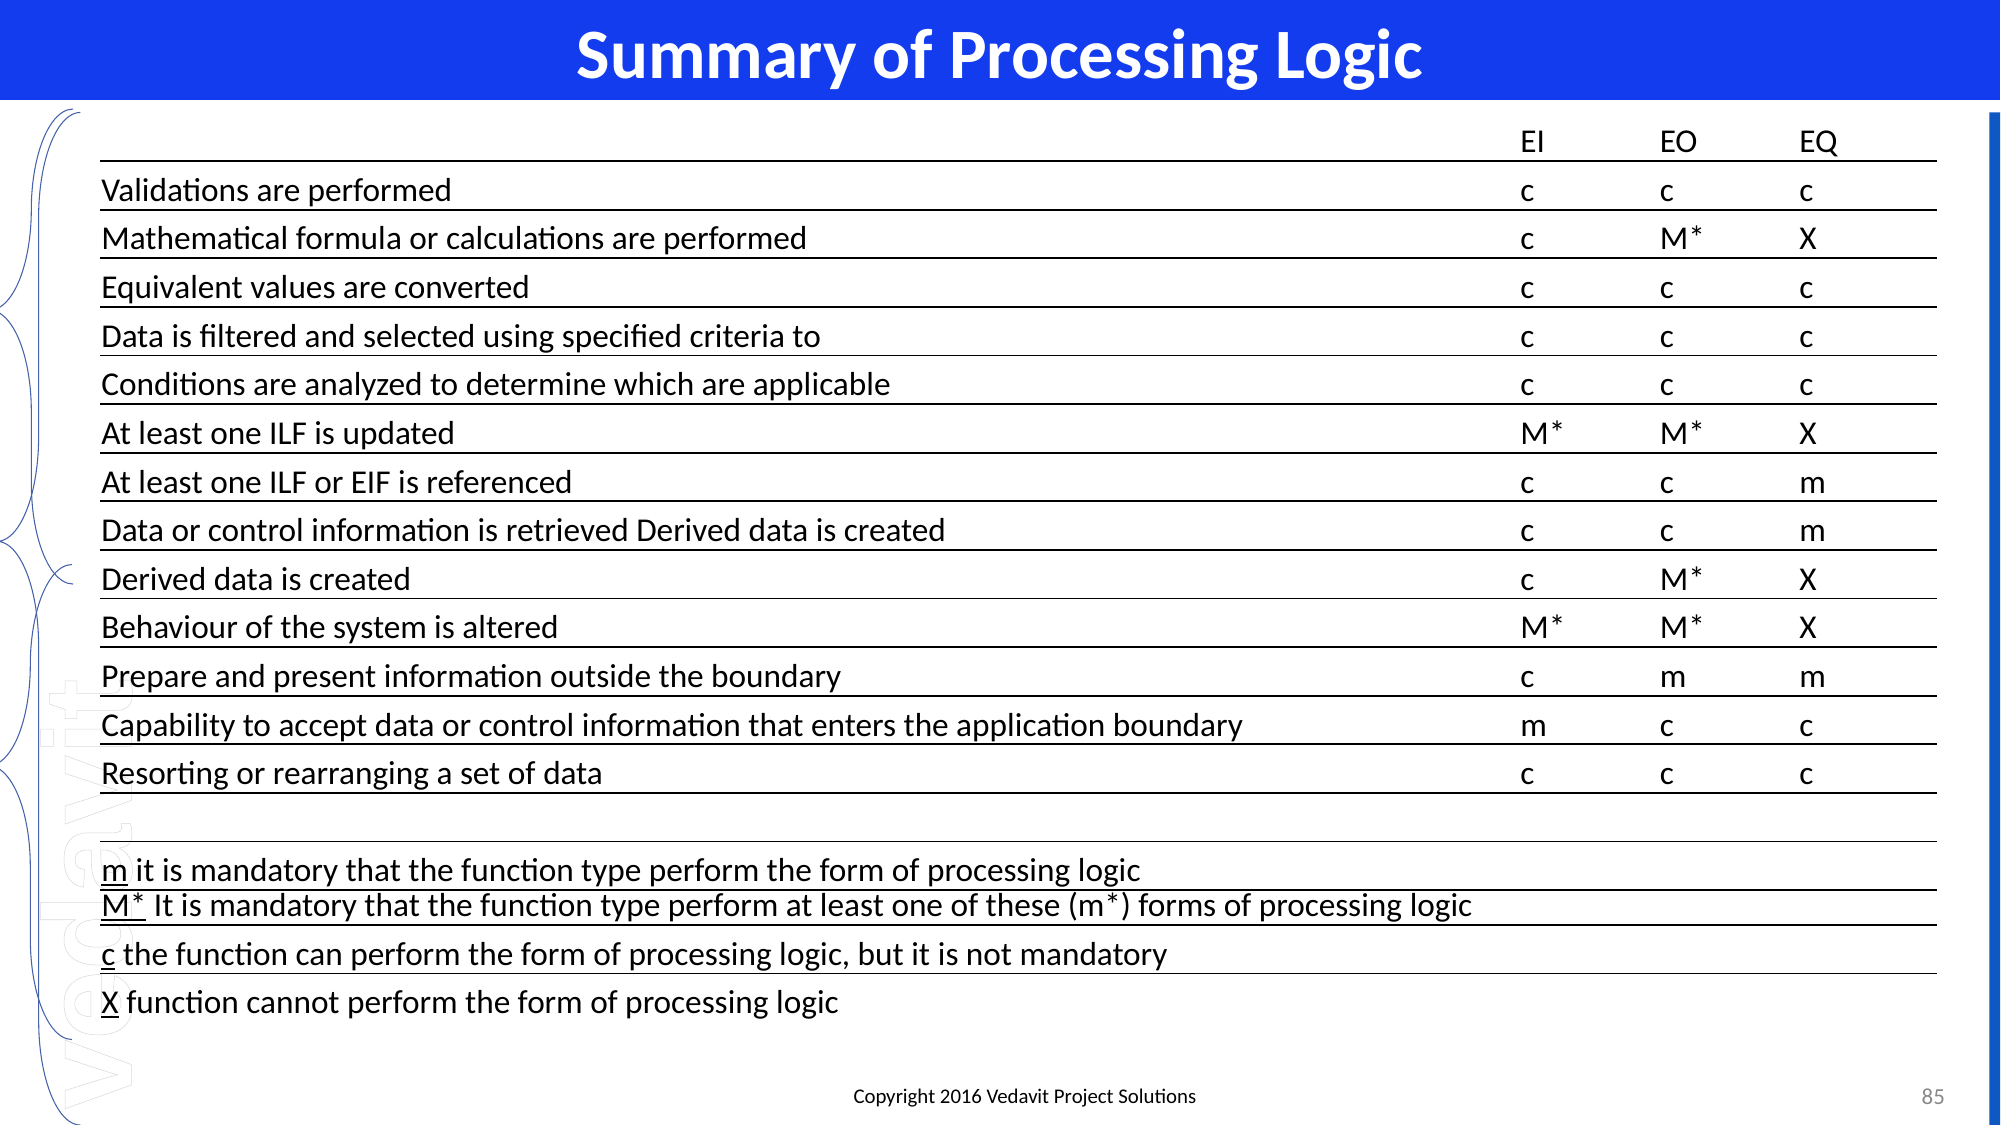

# Summary of Processing Logic

|  | EI | EO | EQ |
| --- | --- | --- | --- |
| Validations are performed | c | c | c |
| Mathematical formula or calculations are performed | c | M\* | X |
| Equivalent values are converted | c | c | c |
| Data is filtered and selected using specified criteria to | c | c | c |
| Conditions are analyzed to determine which are applicable | c | c | c |
| At least one ILF is updated | M\* | M\* | X |
| At least one ILF or EIF is referenced | c | c | m |
| Data or control information is retrieved Derived data is created | c | c | m |
| Derived data is created | c | M\* | X |
| Behaviour of the system is altered | M\* | M\* | X |
| Prepare and present information outside the boundary | c | m | m |
| Capability to accept data or control information that enters the application boundary | m | c | c |
| Resorting or rearranging a set of data | c | c | c |
|  |  |  |  |
| m it is mandatory that the function type perform the form of processing logic |  |  |  |
| M\* It is mandatory that the function type perform at least one of these (m\*) forms of processing logic |  |  |  |
| c the function can perform the form of processing logic, but it is not mandatory |  |  |  |
| X function cannot perform the form of processing logic |  |  |  |
85